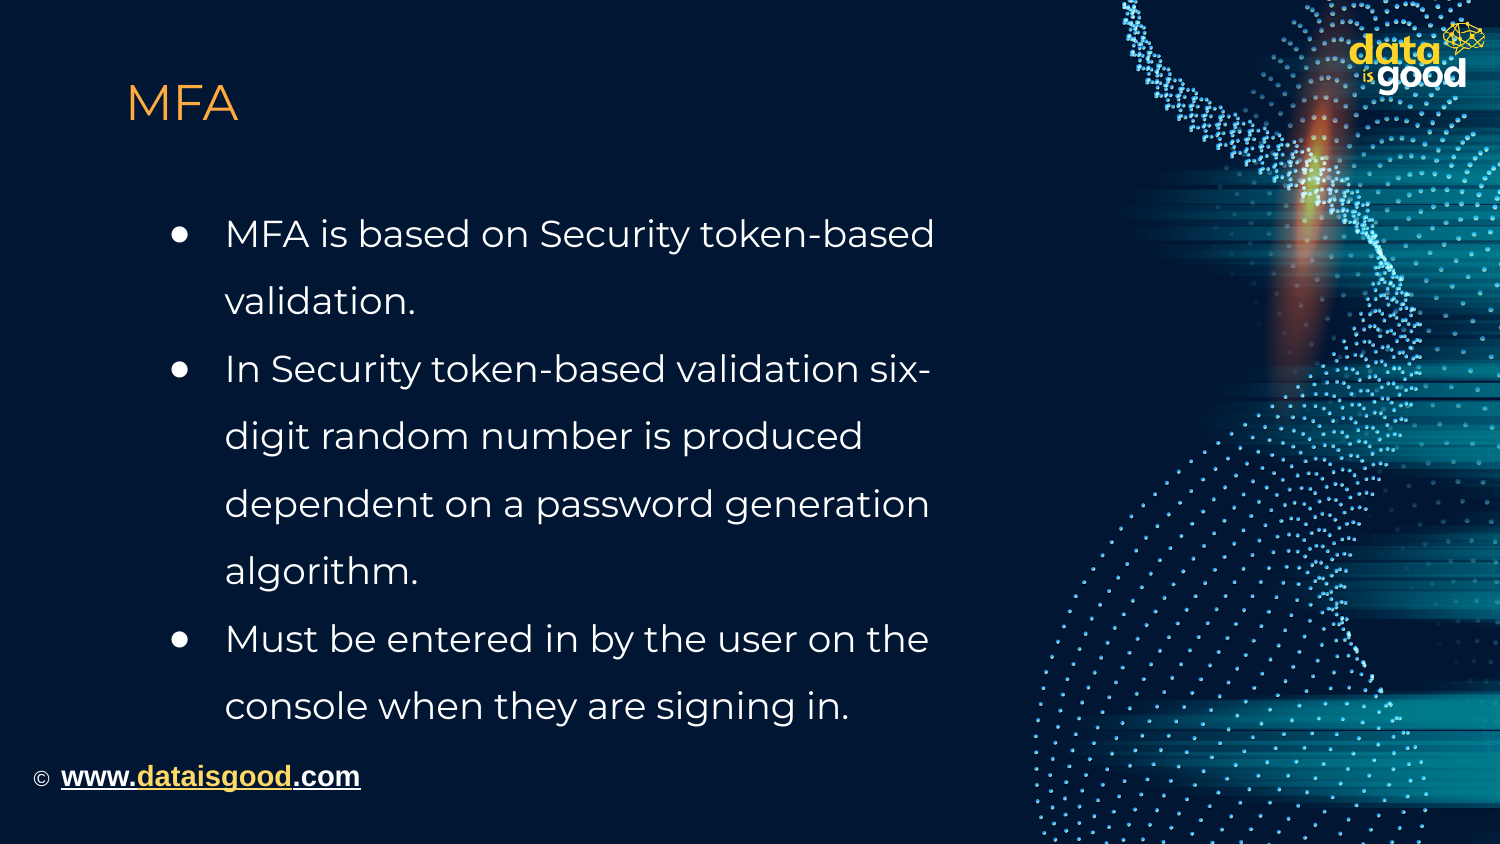

# MFA
MFA is based on Security token-based validation.
In Security token-based validation six-digit random number is produced dependent on a password generation algorithm.
Must be entered in by the user on the console when they are signing in.